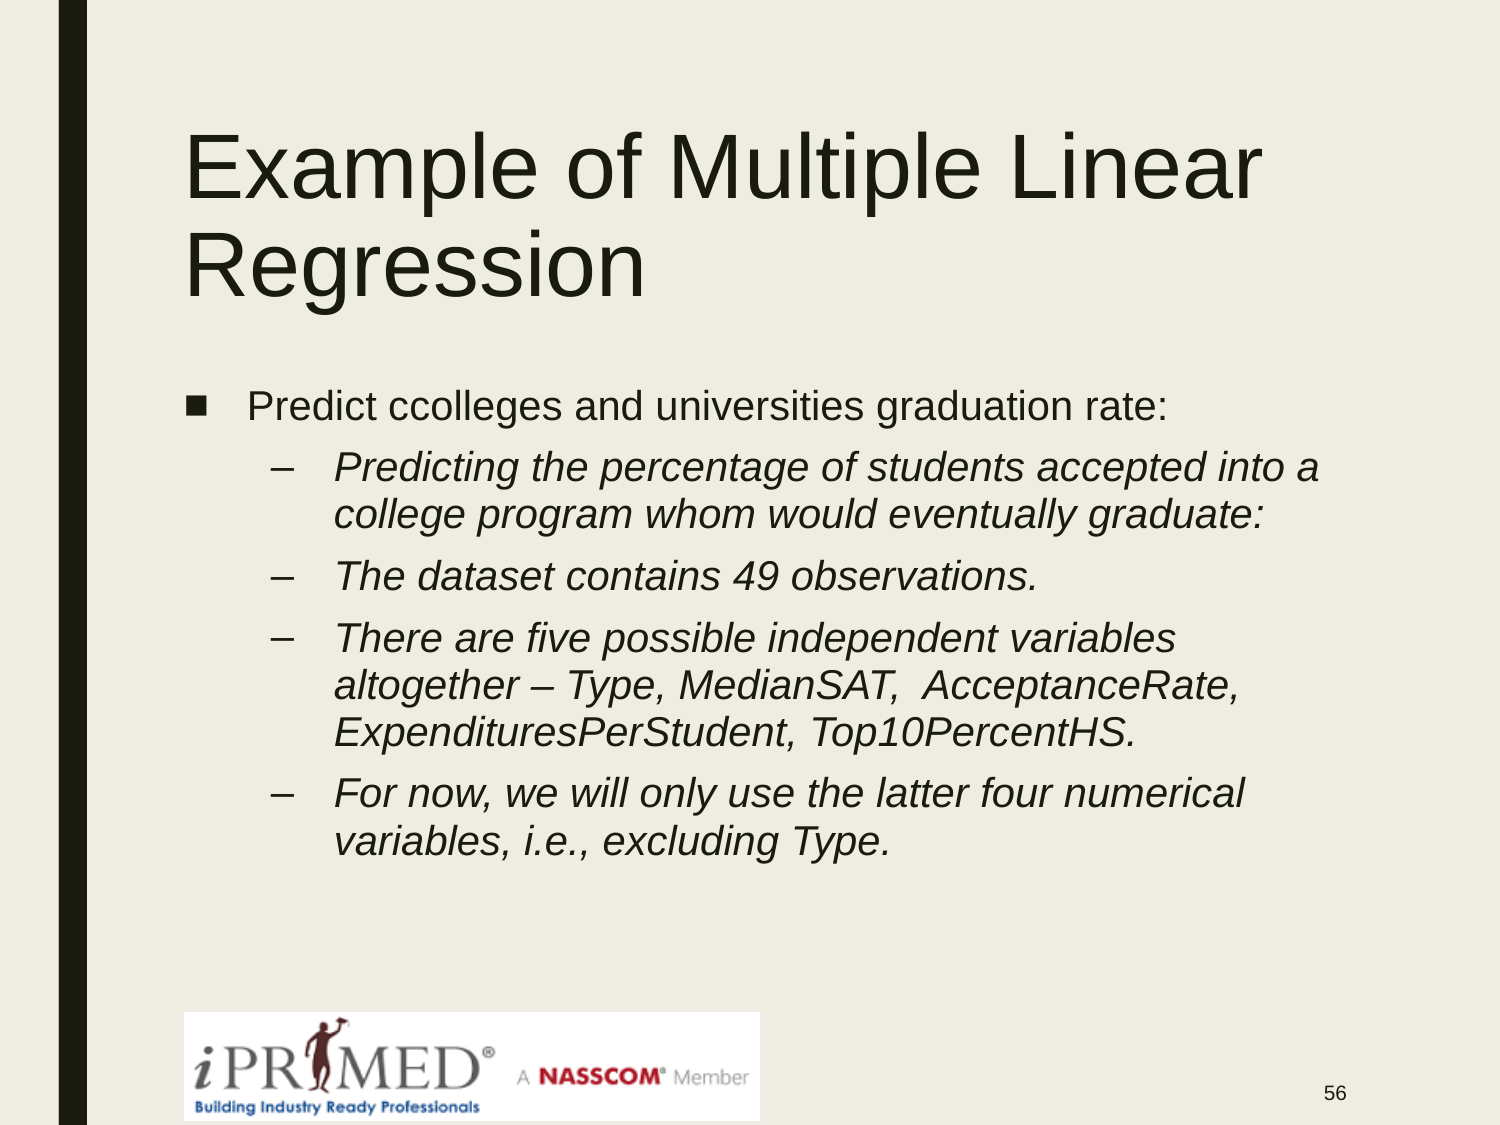

# Example of Multiple Linear Regression
Predict ccolleges and universities graduation rate:
Predicting the percentage of students accepted into a college program whom would eventually graduate:
The dataset contains 49 observations.
There are five possible independent variables altogether – Type, MedianSAT,  AcceptanceRate, ExpendituresPerStudent, Top10PercentHS.
For now, we will only use the latter four numerical variables, i.e., excluding Type.

56